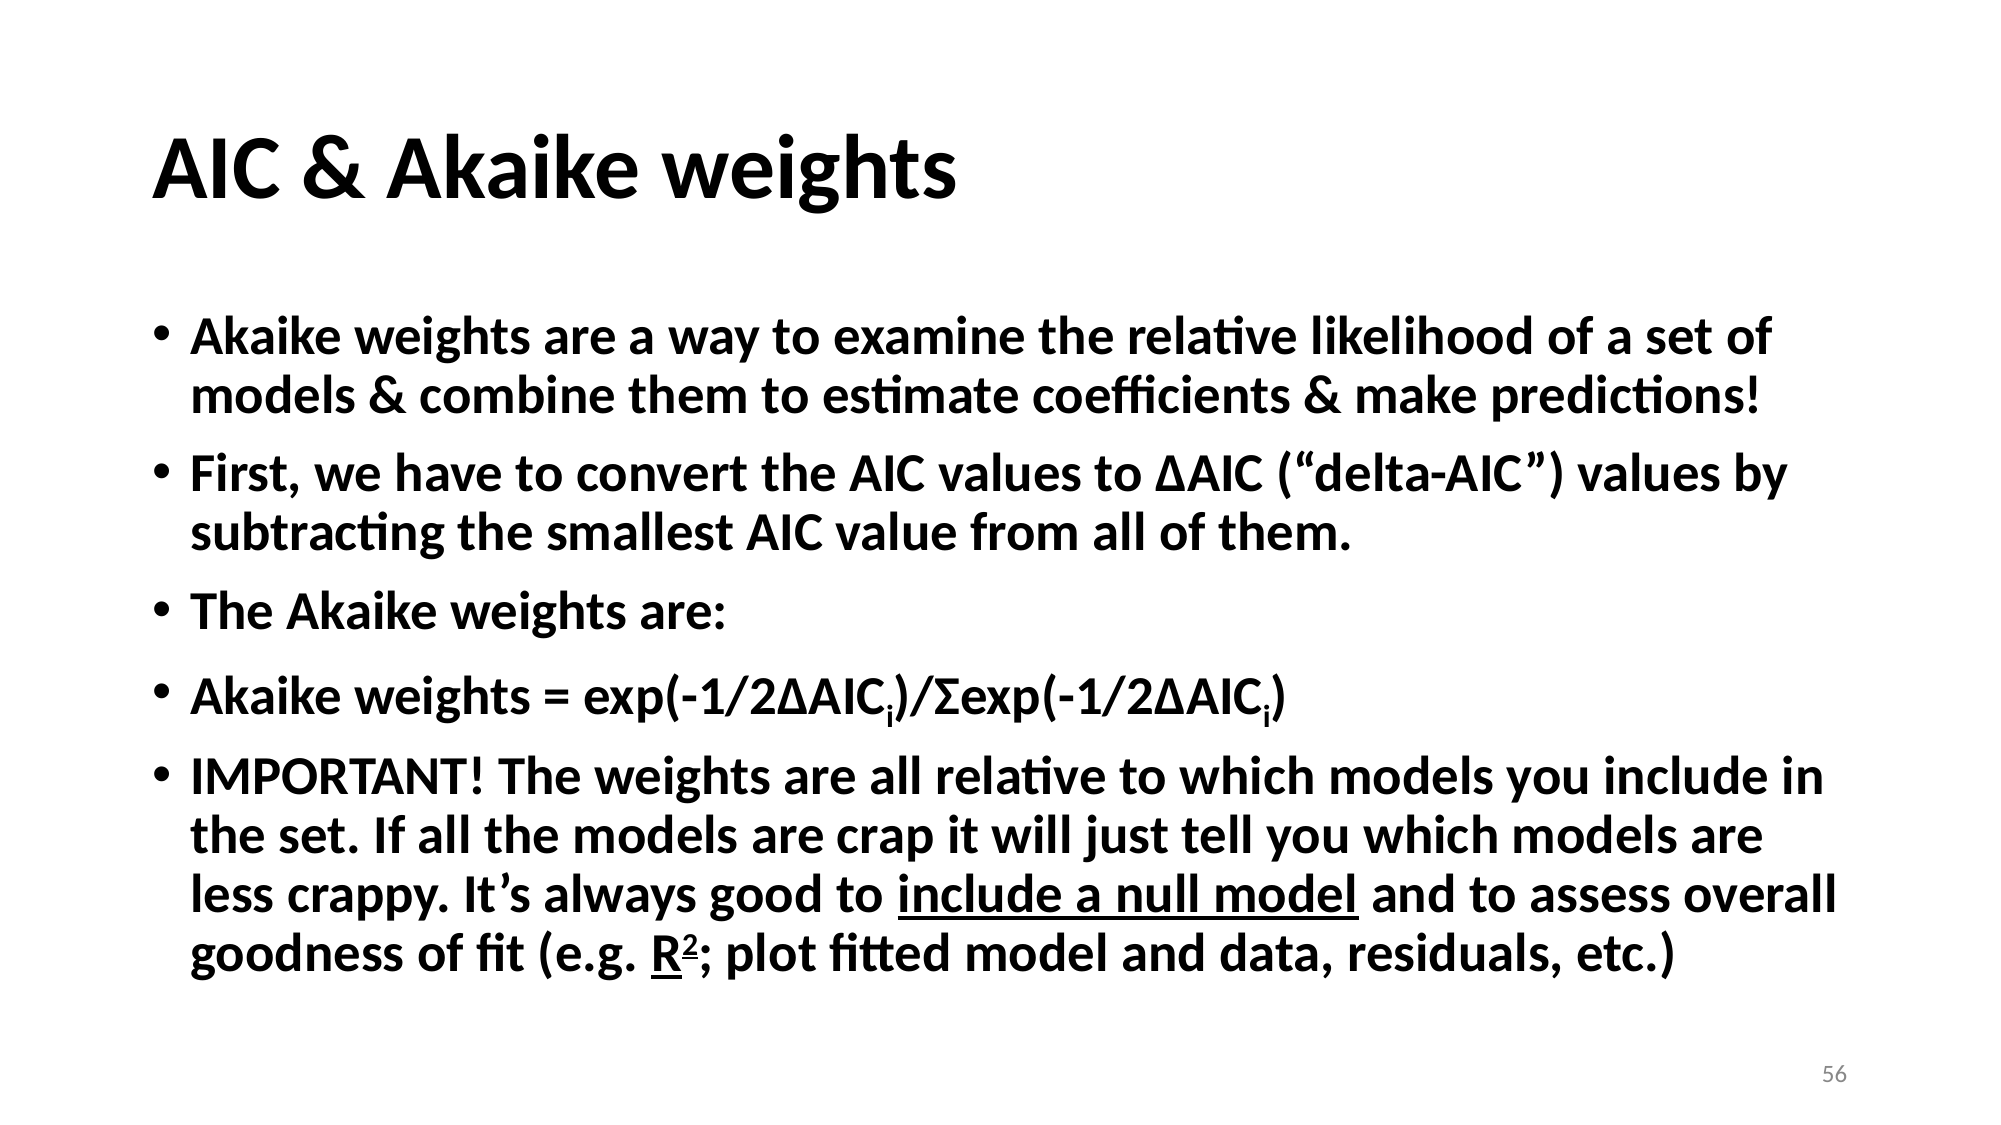

# AIC & Akaike weights
Akaike weights are a way to examine the relative likelihood of a set of models & combine them to estimate coefficients & make predictions!
First, we have to convert the AIC values to ΔAIC (“delta-AIC”) values by subtracting the smallest AIC value from all of them.
The Akaike weights are:
Akaike weights = exp(-1/2ΔAICi)/Σexp(-1/2ΔAICi)
IMPORTANT! The weights are all relative to which models you include in the set. If all the models are crap it will just tell you which models are less crappy. It’s always good to include a null model and to assess overall goodness of fit (e.g. R2; plot fitted model and data, residuals, etc.)

56